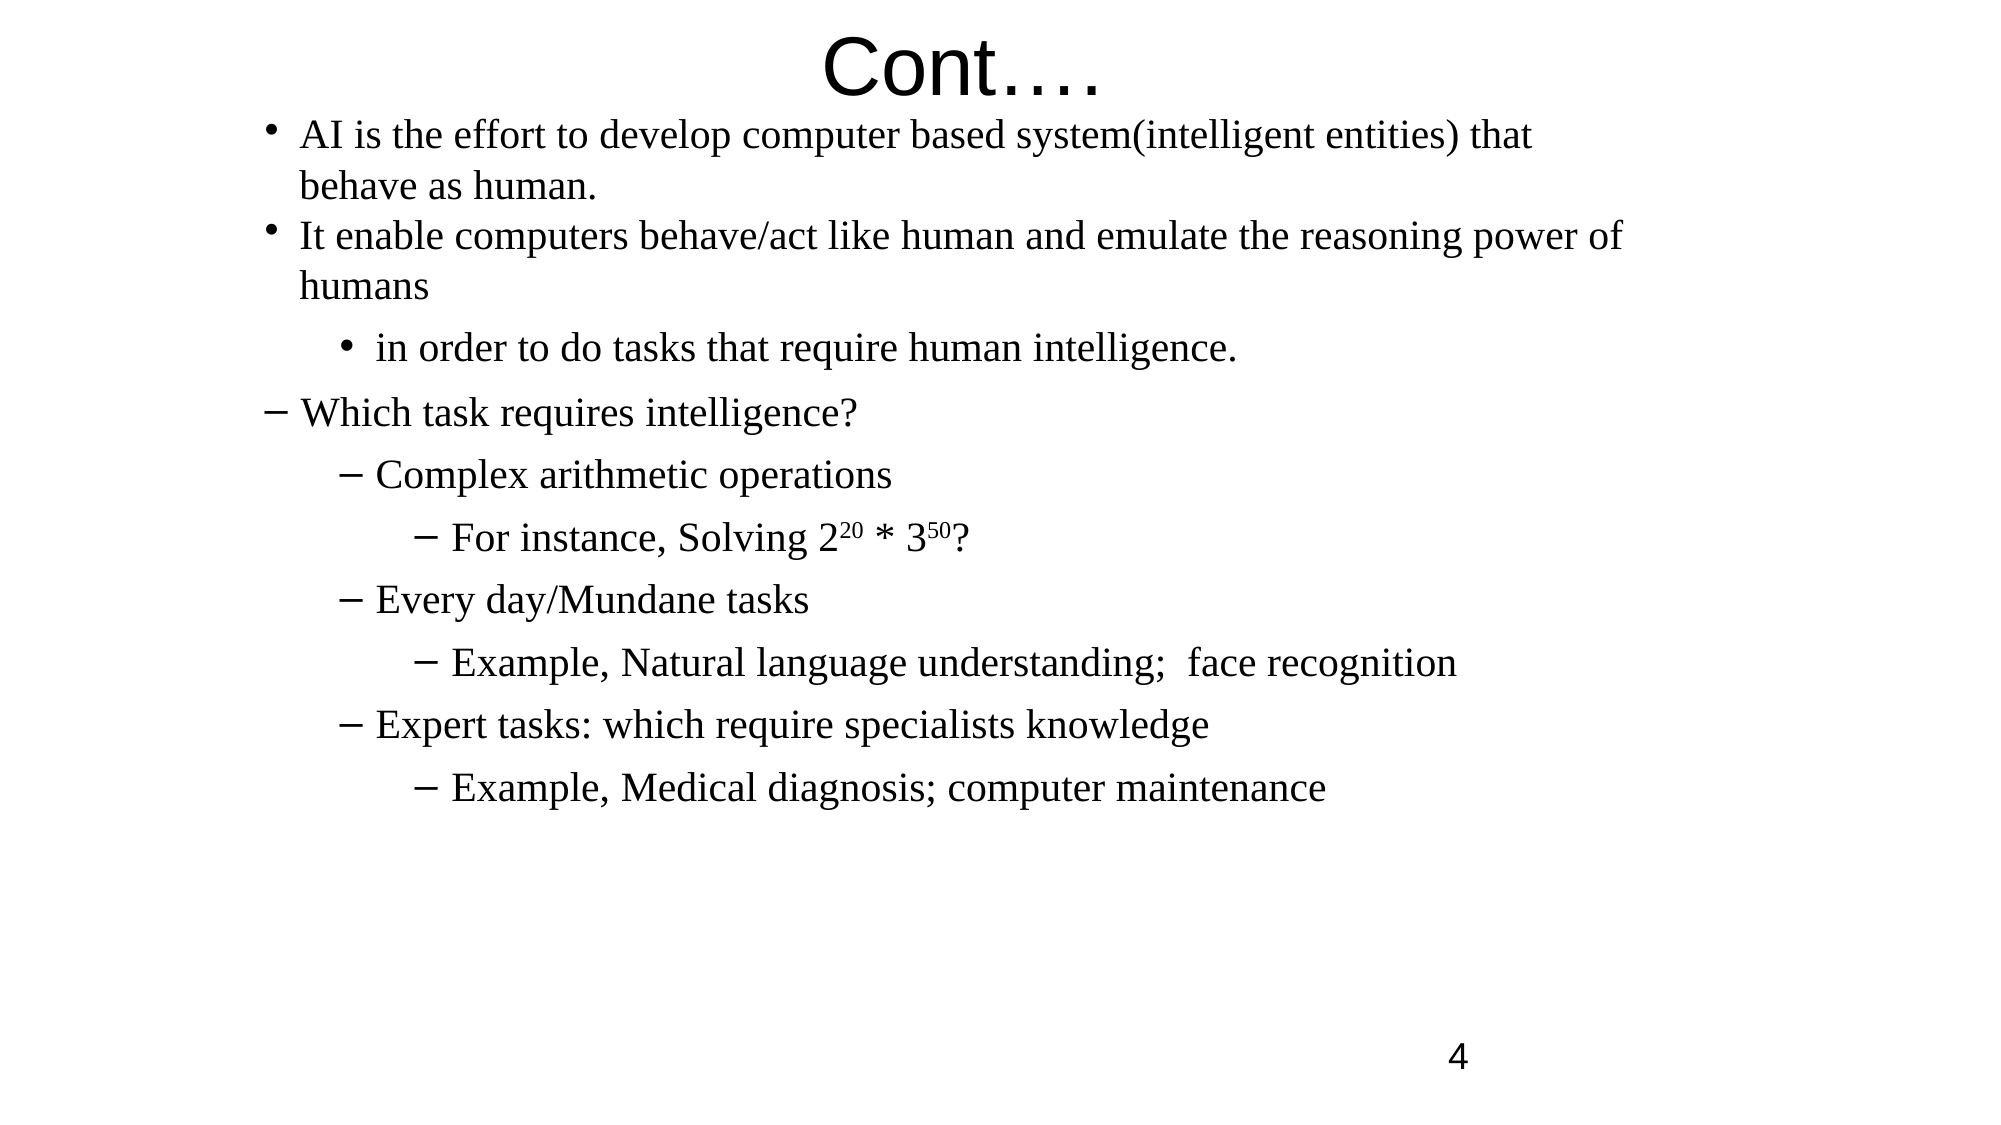

Cont….
AI is the effort to develop computer based system(intelligent entities) that behave as human.
It enable computers behave/act like human and emulate the reasoning power of humans
in order to do tasks that require human intelligence.
Which task requires intelligence?
Complex arithmetic operations
For instance, Solving 220 * 350?
Every day/Mundane tasks
Example, Natural language understanding;  face recognition
Expert tasks: which require specialists knowledge
Example, Medical diagnosis; computer maintenance
4